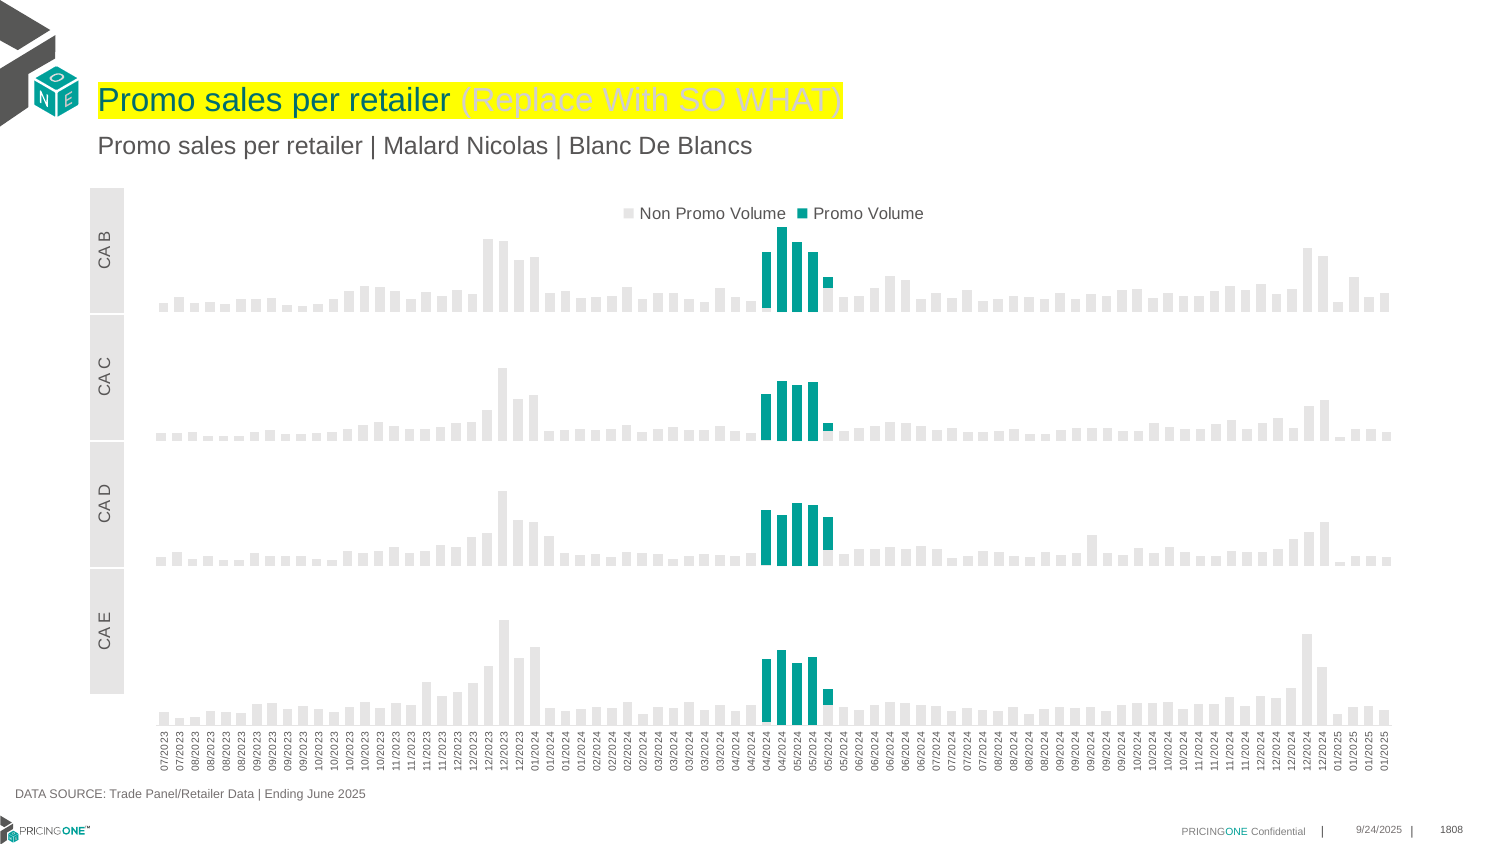

# Promo sales per retailer (Replace With SO WHAT)
Promo sales per retailer | Malard Nicolas | Blanc De Blancs
| CA B |
| --- |
| CA C |
| CA D |
| CA E |

### Chart

| Category | Non Promo Volume | Promo Volume |
|---|---|---|
| 45130 | 12.0 | 0.0 |
| 45137 | 20.0 | 0.0 |
| 45144 | 12.0 | 0.0 |
| 45151 | 13.0 | 0.0 |
| 45158 | 11.0 | 0.0 |
| 45165 | 17.0 | 0.0 |
| 45172 | 18.0 | 0.0 |
| 45179 | 19.0 | 0.0 |
| 45186 | 10.0 | 0.0 |
| 45193 | 8.0 | 0.0 |
| 45200 | 11.0 | 0.0 |
| 45207 | 17.0 | 0.0 |
| 45214 | 28.0 | 0.0 |
| 45221 | 35.0 | 0.0 |
| 45228 | 33.0 | 0.0 |
| 45235 | 28.0 | 0.0 |
| 45242 | 17.0 | 0.0 |
| 45249 | 27.0 | 0.0 |
| 45256 | 21.0 | 0.0 |
| 45263 | 29.0 | 0.0 |
| 45270 | 24.0 | 0.0 |
| 45277 | 98.0 | 0.0 |
| 45284 | 95.0 | 0.0 |
| 45291 | 69.0 | 0.0 |
| 45298 | 74.0 | 0.0 |
| 45305 | 26.0 | 0.0 |
| 45312 | 28.0 | 0.0 |
| 45319 | 19.0 | 0.0 |
| 45326 | 20.0 | 0.0 |
| 45333 | 21.0 | 0.0 |
| 45340 | 34.0 | 0.0 |
| 45347 | 18.0 | 0.0 |
| 45354 | 25.0 | 0.0 |
| 45361 | 25.0 | 0.0 |
| 45368 | 18.0 | 0.0 |
| 45375 | 13.0 | 0.0 |
| 45382 | 32.0 | 0.0 |
| 45389 | 20.0 | 0.0 |
| 45396 | 15.0 | 0.0 |
| 45403 | 5.0 | 75.0 |
| 45410 | 0.0 | 114.0 |
| 45417 | 0.0 | 94.0 |
| 45424 | 0.0 | 80.0 |
| 45431 | 32.0 | 15.0 |
| 45438 | 20.0 | 0.0 |
| 45445 | 22.0 | 0.0 |
| 45452 | 32.0 | 0.0 |
| 45459 | 48.0 | 0.0 |
| 45466 | 43.0 | 0.0 |
| 45473 | 18.0 | 0.0 |
| 45480 | 25.0 | 0.0 |
| 45487 | 19.0 | 0.0 |
| 45494 | 30.0 | 0.0 |
| 45501 | 15.0 | 0.0 |
| 45508 | 17.0 | 0.0 |
| 45515 | 22.0 | 0.0 |
| 45522 | 20.0 | 0.0 |
| 45529 | 18.0 | 0.0 |
| 45536 | 26.0 | 0.0 |
| 45543 | 18.0 | 0.0 |
| 45550 | 24.0 | 0.0 |
| 45557 | 21.0 | 0.0 |
| 45564 | 29.0 | 0.0 |
| 45571 | 31.0 | 0.0 |
| 45578 | 19.0 | 0.0 |
| 45585 | 26.0 | 0.0 |
| 45592 | 22.0 | 0.0 |
| 45599 | 22.0 | 0.0 |
| 45606 | 28.0 | 0.0 |
| 45613 | 35.0 | 0.0 |
| 45620 | 29.0 | 0.0 |
| 45627 | 37.0 | 0.0 |
| 45634 | 24.0 | 0.0 |
| 45641 | 31.0 | 0.0 |
| 45648 | 86.0 | 0.0 |
| 45655 | 75.0 | 0.0 |
| 45662 | 13.0 | 0.0 |
| 45669 | 47.0 | 0.0 |
| 45676 | 20.0 | 0.0 |
| 45683 | 26.0 | 0.0 |

### Chart

| Category | Non Promo Volume | Promo Volume |
|---|---|---|
| 45130 | 23.0 | 0.0 |
| 45137 | 24.0 | 0.0 |
| 45144 | 27.0 | 0.0 |
| 45151 | 16.0 | 0.0 |
| 45158 | 16.0 | 0.0 |
| 45165 | 16.0 | 0.0 |
| 45172 | 25.0 | 0.0 |
| 45179 | 32.0 | 0.0 |
| 45186 | 20.0 | 0.0 |
| 45193 | 20.0 | 0.0 |
| 45200 | 23.0 | 0.0 |
| 45207 | 25.0 | 0.0 |
| 45214 | 34.0 | 0.0 |
| 45221 | 47.0 | 0.0 |
| 45228 | 54.0 | 0.0 |
| 45235 | 42.0 | 0.0 |
| 45242 | 35.0 | 0.0 |
| 45249 | 36.0 | 0.0 |
| 45256 | 41.0 | 0.0 |
| 45263 | 52.0 | 0.0 |
| 45270 | 54.0 | 0.0 |
| 45277 | 88.0 | 0.0 |
| 45284 | 209.0 | 0.0 |
| 45291 | 120.0 | 0.0 |
| 45298 | 132.0 | 0.0 |
| 45305 | 29.0 | 0.0 |
| 45312 | 33.0 | 0.0 |
| 45319 | 35.0 | 0.0 |
| 45326 | 33.0 | 0.0 |
| 45333 | 34.0 | 0.0 |
| 45340 | 46.0 | 0.0 |
| 45347 | 27.0 | 0.0 |
| 45354 | 35.0 | 0.0 |
| 45361 | 40.0 | 0.0 |
| 45368 | 31.0 | 0.0 |
| 45375 | 32.0 | 0.0 |
| 45382 | 43.0 | 0.0 |
| 45389 | 29.0 | 0.0 |
| 45396 | 23.0 | 0.0 |
| 45403 | 3.0 | 133.0 |
| 45410 | 0.0 | 173.0 |
| 45417 | 0.0 | 161.0 |
| 45424 | 0.0 | 169.0 |
| 45431 | 30.0 | 21.0 |
| 45438 | 29.0 | 0.0 |
| 45445 | 39.0 | 0.0 |
| 45452 | 42.0 | 0.0 |
| 45459 | 54.0 | 0.0 |
| 45466 | 52.0 | 0.0 |
| 45473 | 43.0 | 0.0 |
| 45480 | 33.0 | 0.0 |
| 45487 | 39.0 | 0.0 |
| 45494 | 27.0 | 0.0 |
| 45501 | 25.0 | 0.0 |
| 45508 | 30.0 | 0.0 |
| 45515 | 36.0 | 0.0 |
| 45522 | 20.0 | 0.0 |
| 45529 | 22.0 | 0.0 |
| 45536 | 32.0 | 0.0 |
| 45543 | 37.0 | 0.0 |
| 45550 | 37.0 | 0.0 |
| 45557 | 39.0 | 0.0 |
| 45564 | 30.0 | 0.0 |
| 45571 | 30.0 | 0.0 |
| 45578 | 51.0 | 0.0 |
| 45585 | 40.0 | 0.0 |
| 45592 | 36.0 | 0.0 |
| 45599 | 34.0 | 0.0 |
| 45606 | 48.0 | 0.0 |
| 45613 | 61.0 | 0.0 |
| 45620 | 34.0 | 0.0 |
| 45627 | 52.0 | 0.0 |
| 45634 | 65.0 | 0.0 |
| 45641 | 38.0 | 0.0 |
| 45648 | 101.0 | 0.0 |
| 45655 | 118.0 | 0.0 |
| 45662 | 13.0 | 0.0 |
| 45669 | 35.0 | 0.0 |
| 45676 | 34.0 | 0.0 |
| 45683 | 27.0 | 0.0 |

### Chart

| Category | Non Promo Volume | Promo Volume |
|---|---|---|
| 45130 | 18.0 | 0.0 |
| 45137 | 29.0 | 0.0 |
| 45144 | 15.0 | 0.0 |
| 45151 | 20.0 | 0.0 |
| 45158 | 12.0 | 0.0 |
| 45165 | 12.0 | 0.0 |
| 45172 | 28.0 | 0.0 |
| 45179 | 22.0 | 0.0 |
| 45186 | 21.0 | 0.0 |
| 45193 | 22.0 | 0.0 |
| 45200 | 15.0 | 0.0 |
| 45207 | 13.0 | 0.0 |
| 45214 | 31.0 | 0.0 |
| 45221 | 28.0 | 0.0 |
| 45228 | 31.0 | 0.0 |
| 45235 | 40.0 | 0.0 |
| 45242 | 27.0 | 0.0 |
| 45249 | 31.0 | 0.0 |
| 45256 | 43.0 | 0.0 |
| 45263 | 39.0 | 0.0 |
| 45270 | 59.0 | 0.0 |
| 45277 | 69.0 | 0.0 |
| 45284 | 154.0 | 0.0 |
| 45291 | 94.0 | 0.0 |
| 45298 | 91.0 | 0.0 |
| 45305 | 63.0 | 0.0 |
| 45312 | 27.0 | 0.0 |
| 45319 | 23.0 | 0.0 |
| 45326 | 26.0 | 0.0 |
| 45333 | 19.0 | 0.0 |
| 45340 | 30.0 | 0.0 |
| 45347 | 27.0 | 0.0 |
| 45354 | 25.0 | 0.0 |
| 45361 | 15.0 | 0.0 |
| 45368 | 21.0 | 0.0 |
| 45375 | 26.0 | 0.0 |
| 45382 | 24.0 | 0.0 |
| 45389 | 20.0 | 0.0 |
| 45396 | 27.0 | 0.0 |
| 45403 | 2.0 | 114.0 |
| 45410 | 0.0 | 105.0 |
| 45417 | 0.0 | 129.0 |
| 45424 | 0.0 | 125.0 |
| 45431 | 33.0 | 68.0 |
| 45438 | 25.0 | 0.0 |
| 45445 | 35.0 | 0.0 |
| 45452 | 35.0 | 0.0 |
| 45459 | 39.0 | 0.0 |
| 45466 | 35.0 | 0.0 |
| 45473 | 41.0 | 0.0 |
| 45480 | 36.0 | 0.0 |
| 45487 | 17.0 | 0.0 |
| 45494 | 22.0 | 0.0 |
| 45501 | 31.0 | 0.0 |
| 45508 | 29.0 | 0.0 |
| 45515 | 22.0 | 0.0 |
| 45522 | 19.0 | 0.0 |
| 45529 | 29.0 | 0.0 |
| 45536 | 24.0 | 0.0 |
| 45543 | 27.0 | 0.0 |
| 45550 | 65.0 | 0.0 |
| 45557 | 27.0 | 0.0 |
| 45564 | 24.0 | 0.0 |
| 45571 | 37.0 | 0.0 |
| 45578 | 28.0 | 0.0 |
| 45585 | 39.0 | 0.0 |
| 45592 | 30.0 | 0.0 |
| 45599 | 21.0 | 0.0 |
| 45606 | 21.0 | 0.0 |
| 45613 | 32.0 | 0.0 |
| 45620 | 29.0 | 0.0 |
| 45627 | 30.0 | 0.0 |
| 45634 | 35.0 | 0.0 |
| 45641 | 56.0 | 0.0 |
| 45648 | 70.0 | 0.0 |
| 45655 | 90.0 | 0.0 |
| 45662 | 9.0 | 0.0 |
| 45669 | 22.0 | 0.0 |
| 45676 | 22.0 | 0.0 |
| 45683 | 19.0 | 0.0 |

### Chart

| Category | Non Promo Volume | Promo Volume |
|---|---|---|
| 45130 | 24.0 | 0.0 |
| 45137 | 14.0 | 0.0 |
| 45144 | 15.0 | 0.0 |
| 45151 | 25.0 | 0.0 |
| 45158 | 24.0 | 0.0 |
| 45165 | 23.0 | 0.0 |
| 45172 | 38.0 | 0.0 |
| 45179 | 41.0 | 0.0 |
| 45186 | 30.0 | 0.0 |
| 45193 | 35.0 | 0.0 |
| 45200 | 30.0 | 0.0 |
| 45207 | 24.0 | 0.0 |
| 45214 | 33.0 | 0.0 |
| 45221 | 43.0 | 0.0 |
| 45228 | 32.0 | 0.0 |
| 45235 | 41.0 | 0.0 |
| 45242 | 37.0 | 0.0 |
| 45249 | 78.0 | 0.0 |
| 45256 | 53.0 | 0.0 |
| 45263 | 61.0 | 0.0 |
| 45270 | 77.0 | 0.0 |
| 45277 | 107.0 | 0.0 |
| 45284 | 191.0 | 0.0 |
| 45291 | 122.0 | 0.0 |
| 45298 | 142.0 | 0.0 |
| 45305 | 32.0 | 0.0 |
| 45312 | 25.0 | 0.0 |
| 45319 | 30.0 | 0.0 |
| 45326 | 34.0 | 0.0 |
| 45333 | 31.0 | 0.0 |
| 45340 | 42.0 | 0.0 |
| 45347 | 20.0 | 0.0 |
| 45354 | 34.0 | 0.0 |
| 45361 | 32.0 | 0.0 |
| 45368 | 42.0 | 0.0 |
| 45375 | 27.0 | 0.0 |
| 45382 | 36.0 | 0.0 |
| 45389 | 26.0 | 0.0 |
| 45396 | 37.0 | 0.0 |
| 45403 | 6.0 | 114.0 |
| 45410 | 0.0 | 137.0 |
| 45417 | 0.0 | 113.0 |
| 45424 | 0.0 | 124.0 |
| 45431 | 37.0 | 28.0 |
| 45438 | 33.0 | 0.0 |
| 45445 | 28.0 | 0.0 |
| 45452 | 36.0 | 0.0 |
| 45459 | 43.0 | 0.0 |
| 45466 | 40.0 | 0.0 |
| 45473 | 37.0 | 0.0 |
| 45480 | 35.0 | 0.0 |
| 45487 | 25.0 | 0.0 |
| 45494 | 32.0 | 0.0 |
| 45501 | 28.0 | 0.0 |
| 45508 | 25.0 | 0.0 |
| 45515 | 34.0 | 0.0 |
| 45522 | 20.0 | 0.0 |
| 45529 | 29.0 | 0.0 |
| 45536 | 33.0 | 0.0 |
| 45543 | 31.0 | 0.0 |
| 45550 | 33.0 | 0.0 |
| 45557 | 26.0 | 0.0 |
| 45564 | 37.0 | 0.0 |
| 45571 | 40.0 | 0.0 |
| 45578 | 41.0 | 0.0 |
| 45585 | 43.0 | 0.0 |
| 45592 | 29.0 | 0.0 |
| 45599 | 39.0 | 0.0 |
| 45606 | 39.0 | 0.0 |
| 45613 | 51.0 | 0.0 |
| 45620 | 35.0 | 0.0 |
| 45627 | 53.0 | 0.0 |
| 45634 | 50.0 | 0.0 |
| 45641 | 68.0 | 0.0 |
| 45648 | 166.0 | 0.0 |
| 45655 | 105.0 | 0.0 |
| 45662 | 21.0 | 0.0 |
| 45669 | 34.0 | 0.0 |
| 45676 | 35.0 | 0.0 |
| 45683 | 27.0 | 0.0 |
DATA SOURCE: Trade Panel/Retailer Data | Ending June 2025

9/24/2025
1808